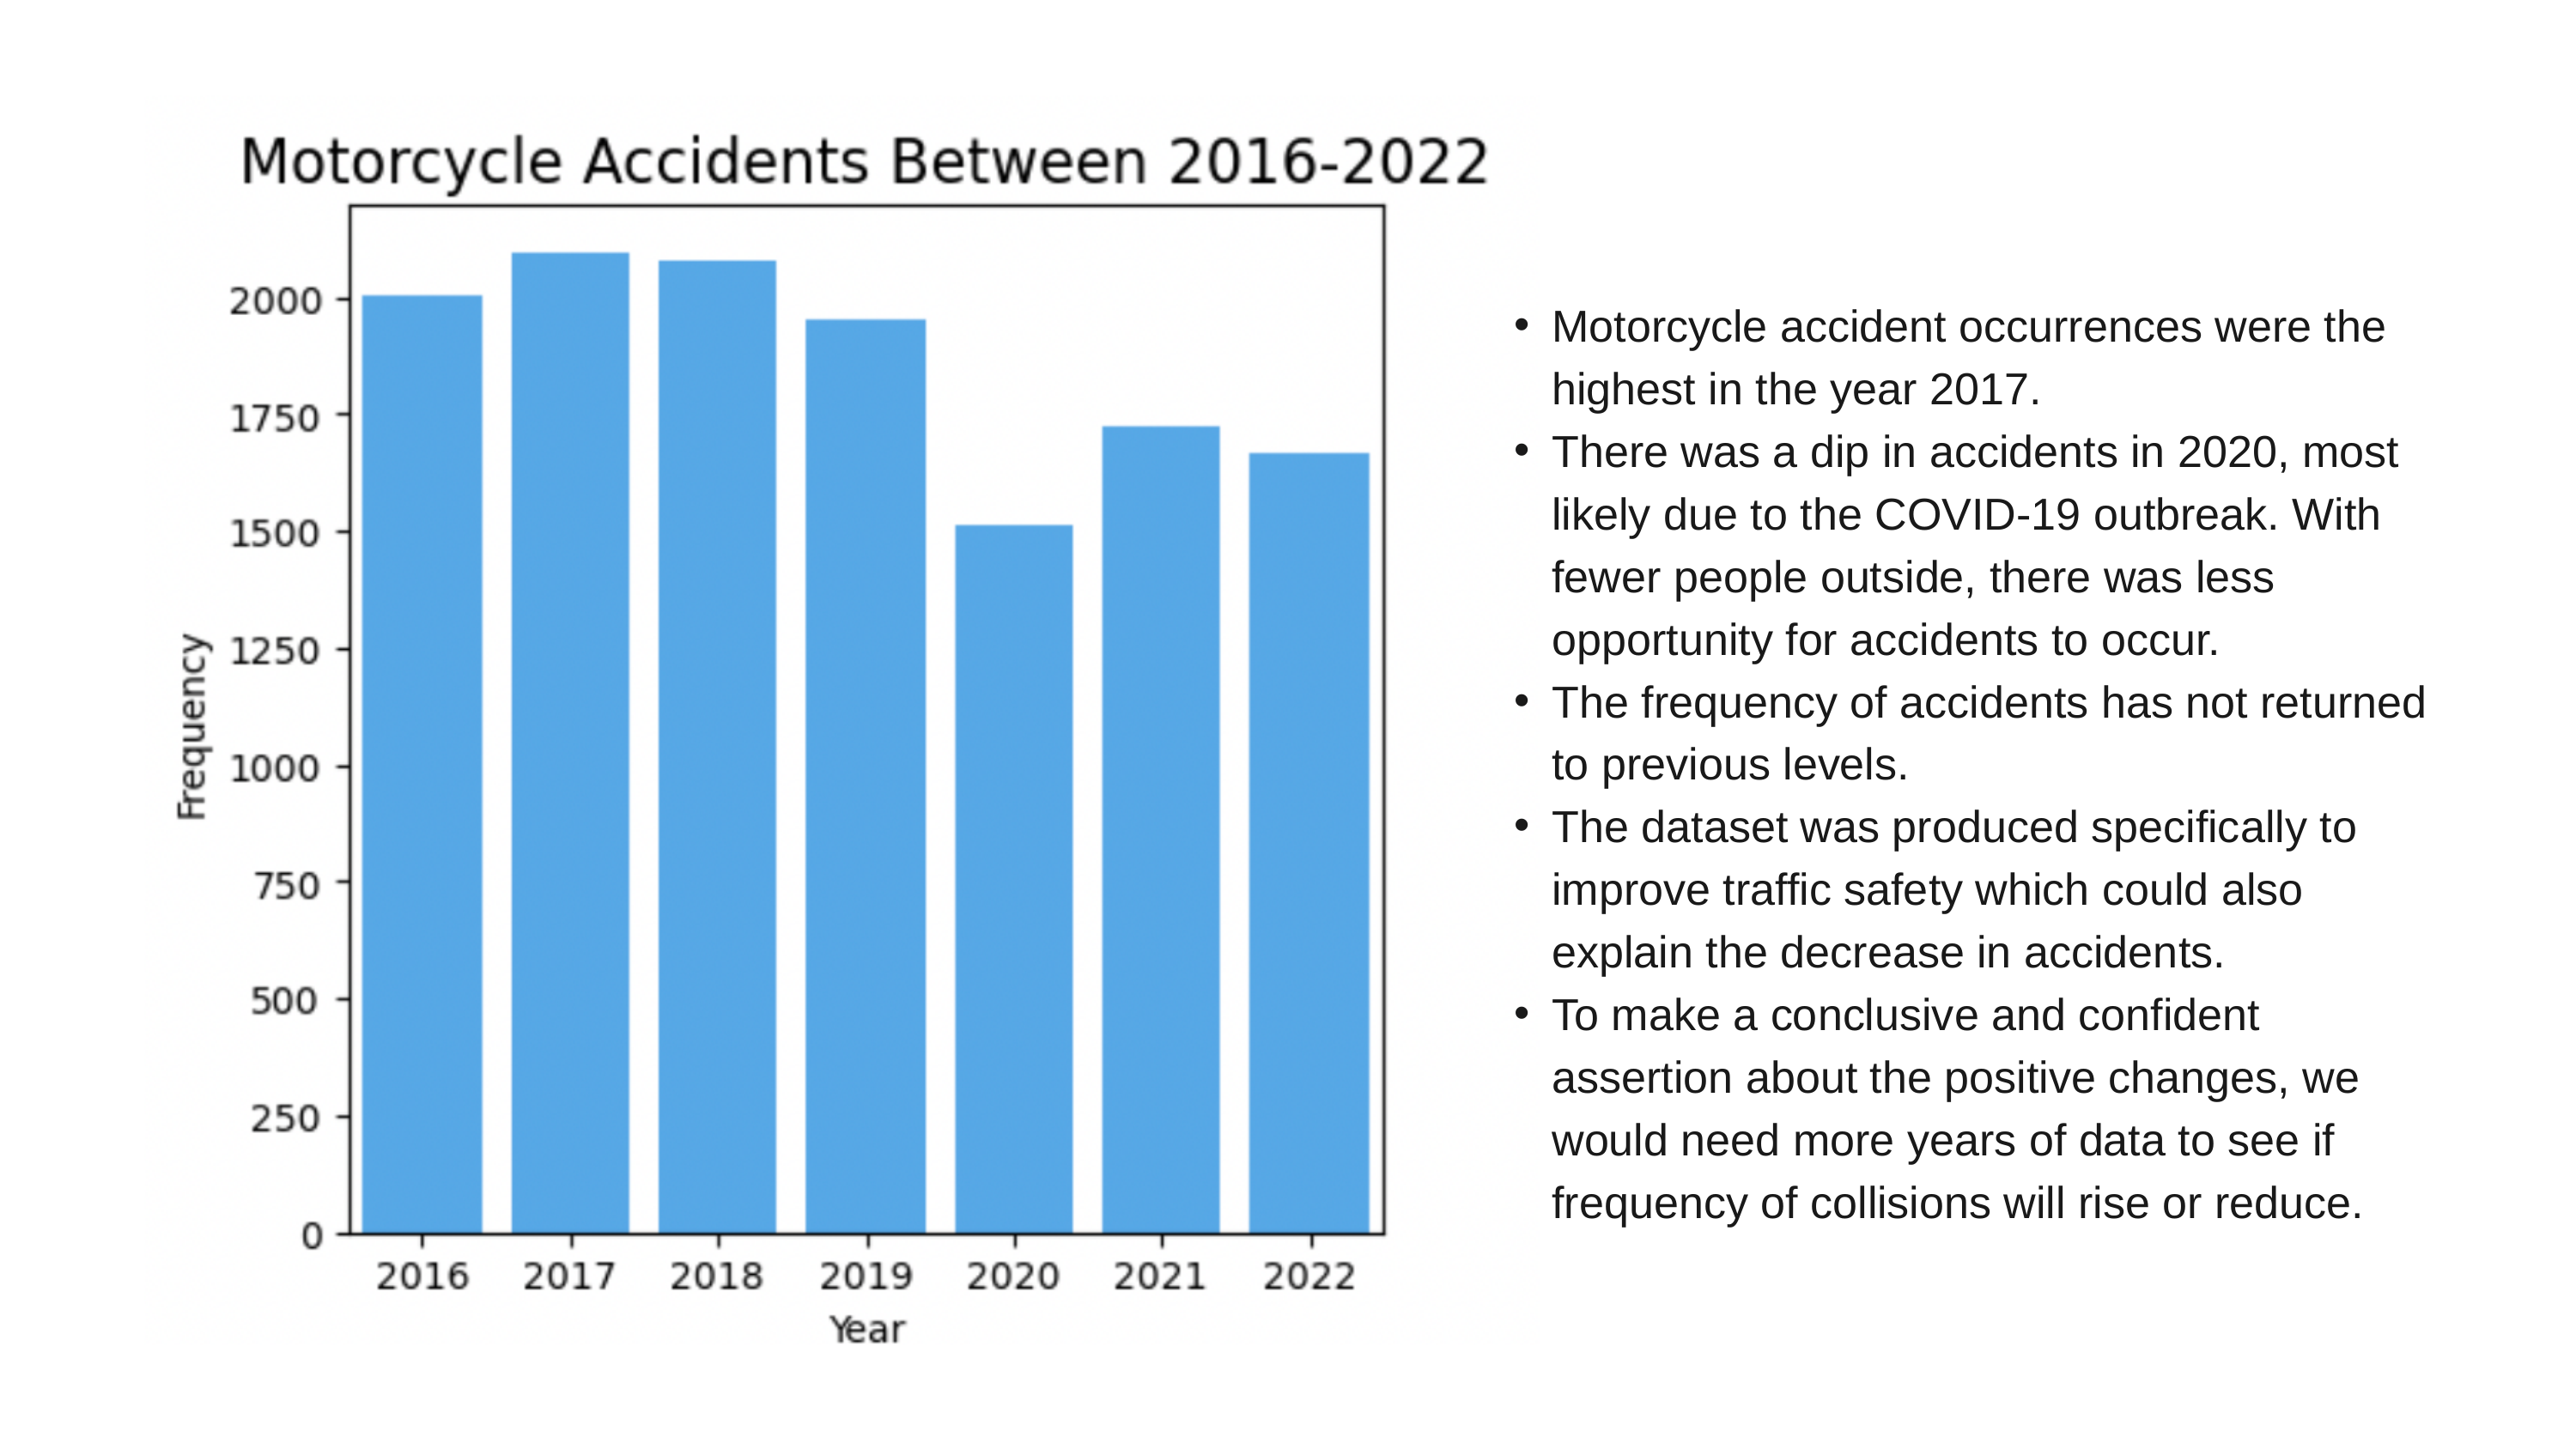

Motorcycle accident occurrences were the highest in the year 2017.
There was a dip in accidents in 2020, most likely due to the COVID-19 outbreak. With fewer people outside, there was less opportunity for accidents to occur.
The frequency of accidents has not returned to previous levels.
The dataset was produced specifically to improve traffic safety which could also explain the decrease in accidents.
To make a conclusive and confident assertion about the positive changes, we would need more years of data to see if frequency of collisions will rise or reduce.